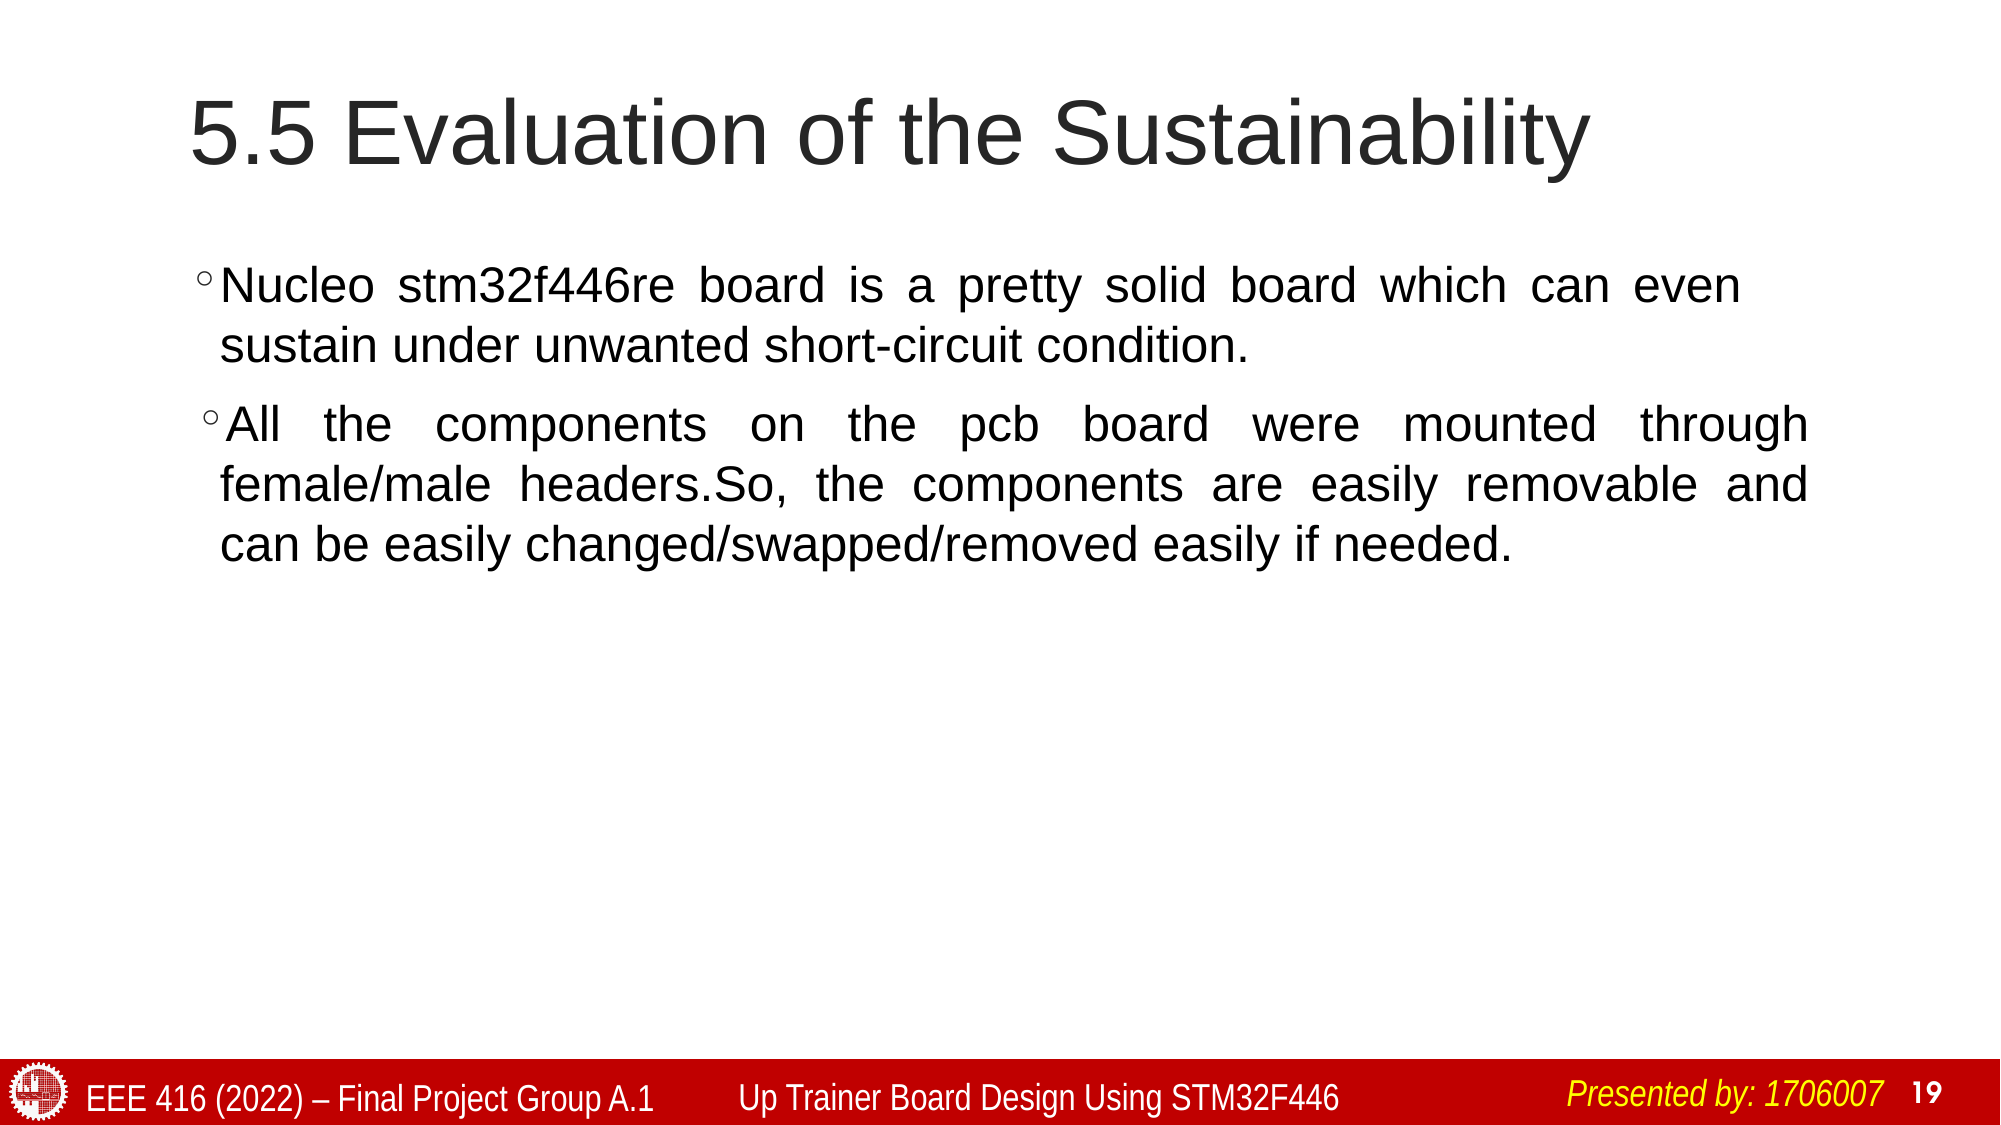

# 5.5 Evaluation of the Sustainability
Nucleo stm32f446re board is a pretty solid board which can even    sustain under unwanted short-circuit condition.
All the components on the pcb board were mounted through female/male headers.So, the components are easily removable and can be easily changed/swapped/removed easily if needed.

Presented by: 1706007
Up Trainer Board Design Using STM32F446
EEE 416 (2022) – Final Project Group A.1
19